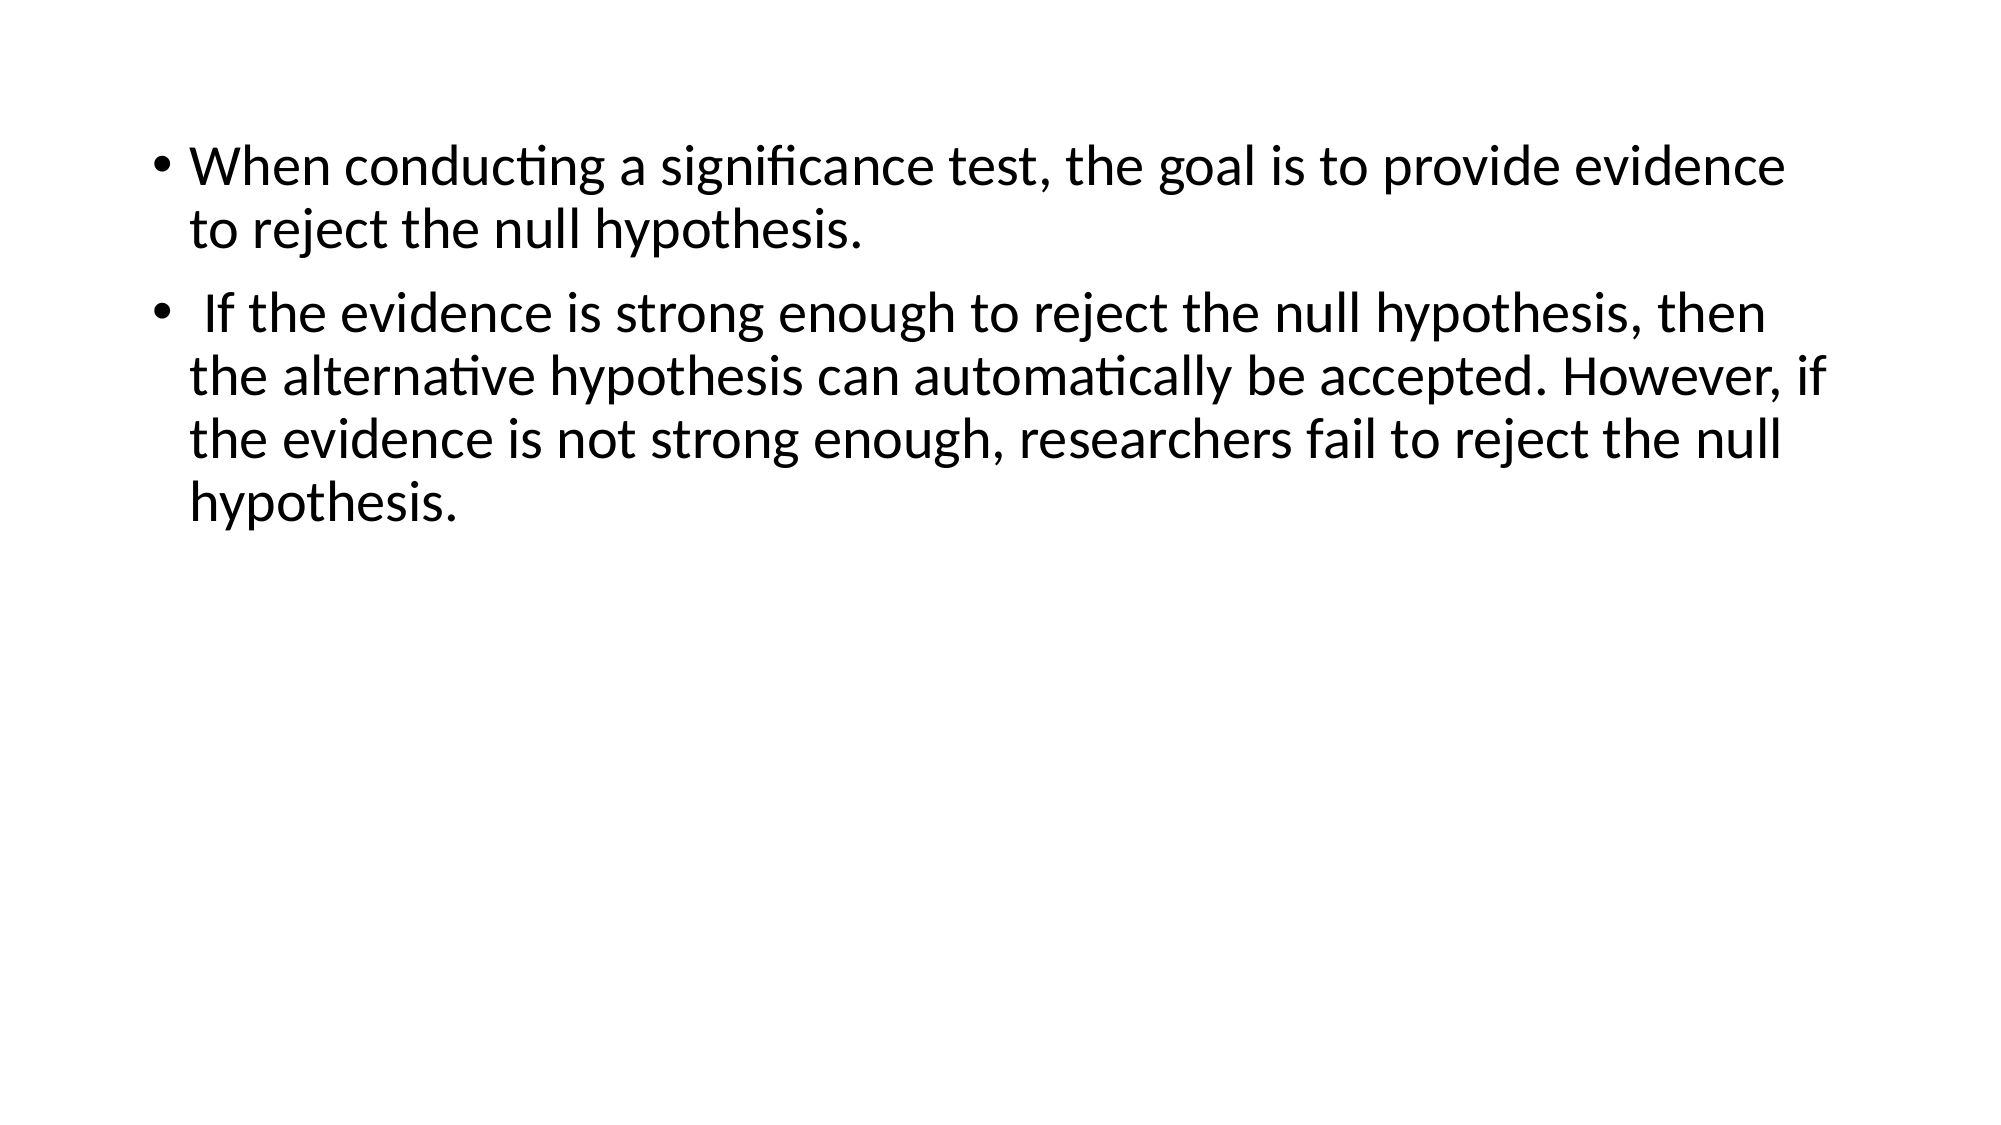

When conducting a significance test, the goal is to provide evidence to reject the null hypothesis.
 If the evidence is strong enough to reject the null hypothesis, then the alternative hypothesis can automatically be accepted. However, if the evidence is not strong enough, researchers fail to reject the null hypothesis.